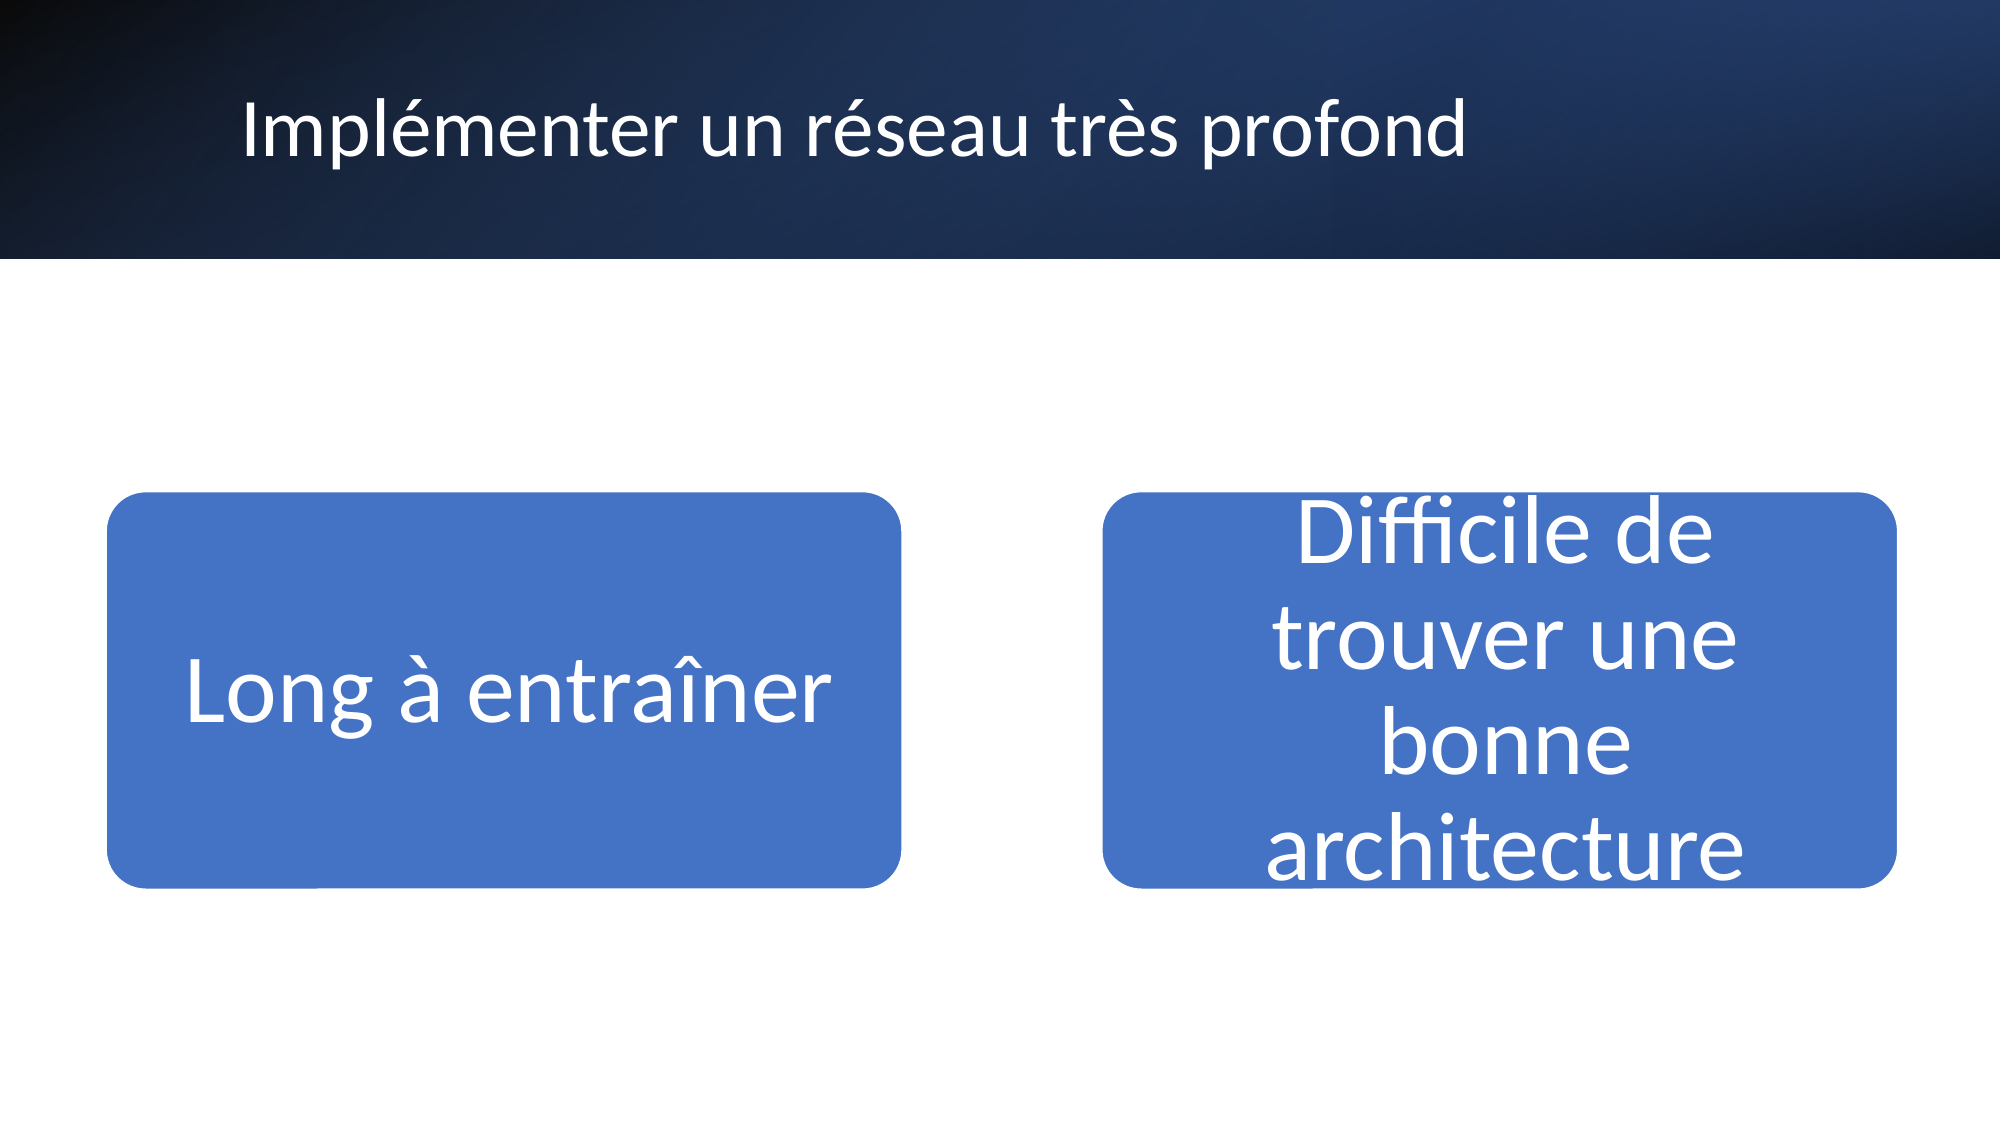

# Implémenter un réseau très profond
Long à entraîner
Difficile de trouver une bonne architecture